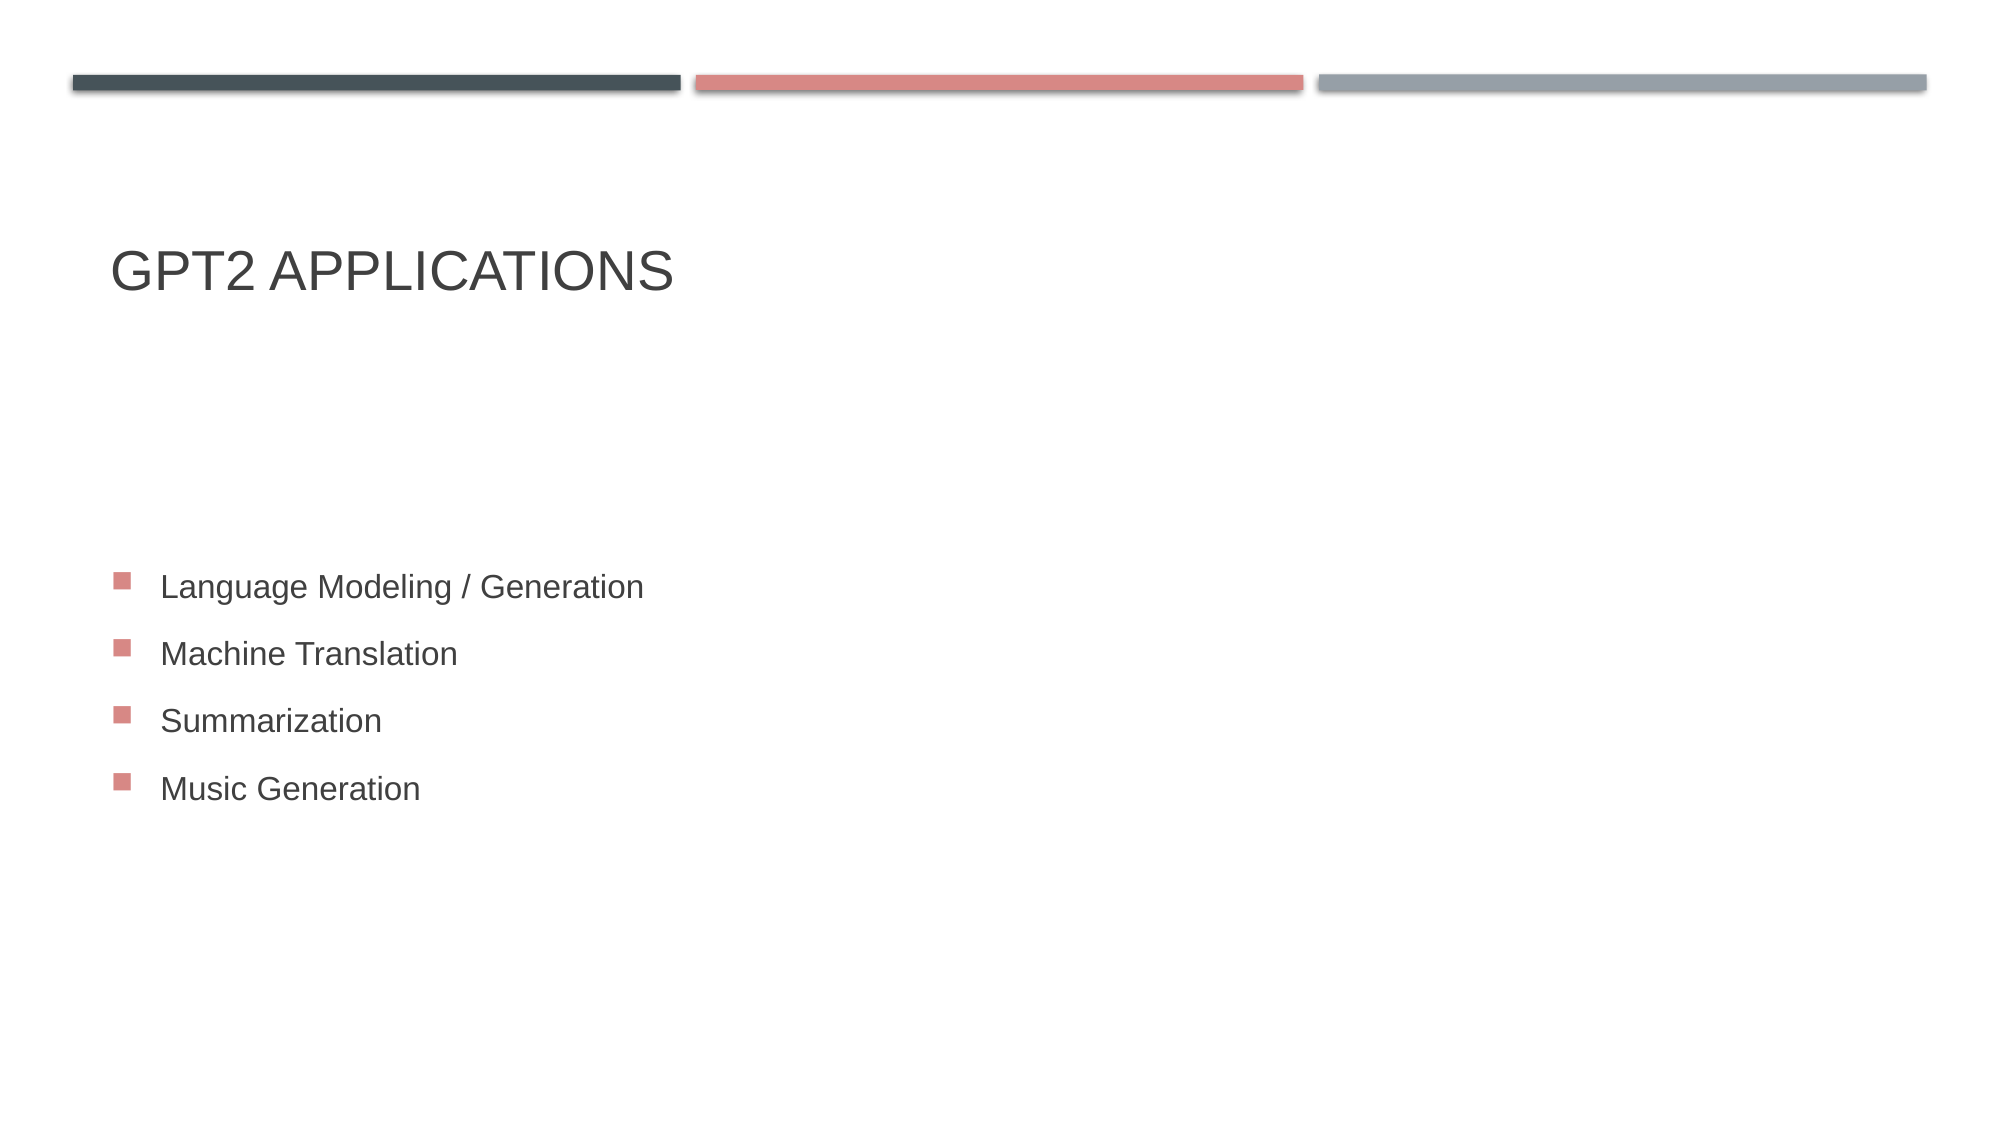

# GPT2 Applications
Language Modeling / Generation
Machine Translation
Summarization
Music Generation